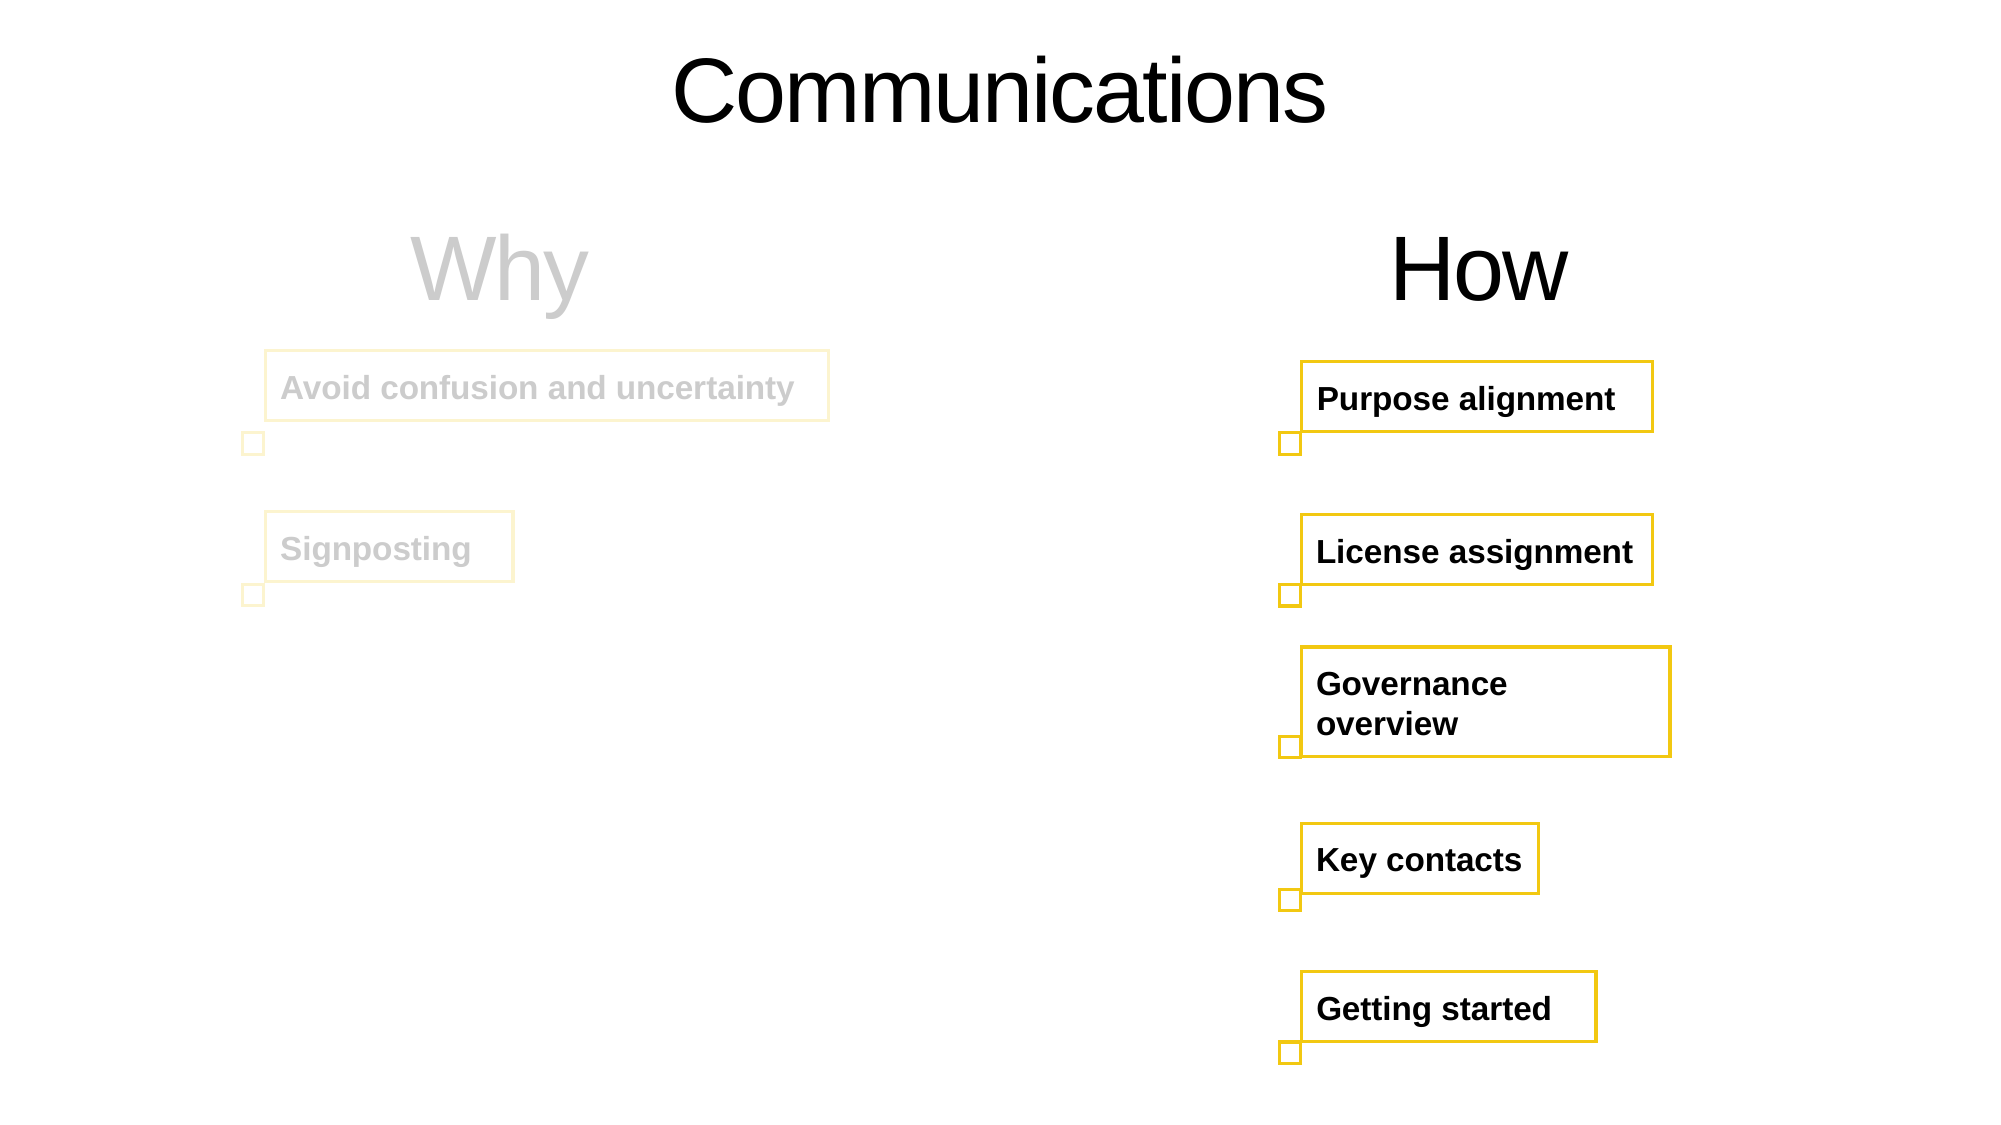

# Communications

How
Why
Avoid confusion and uncertainty
Purpose alignment

Signposting
License assignment

Governance overview

Key contacts

Getting started